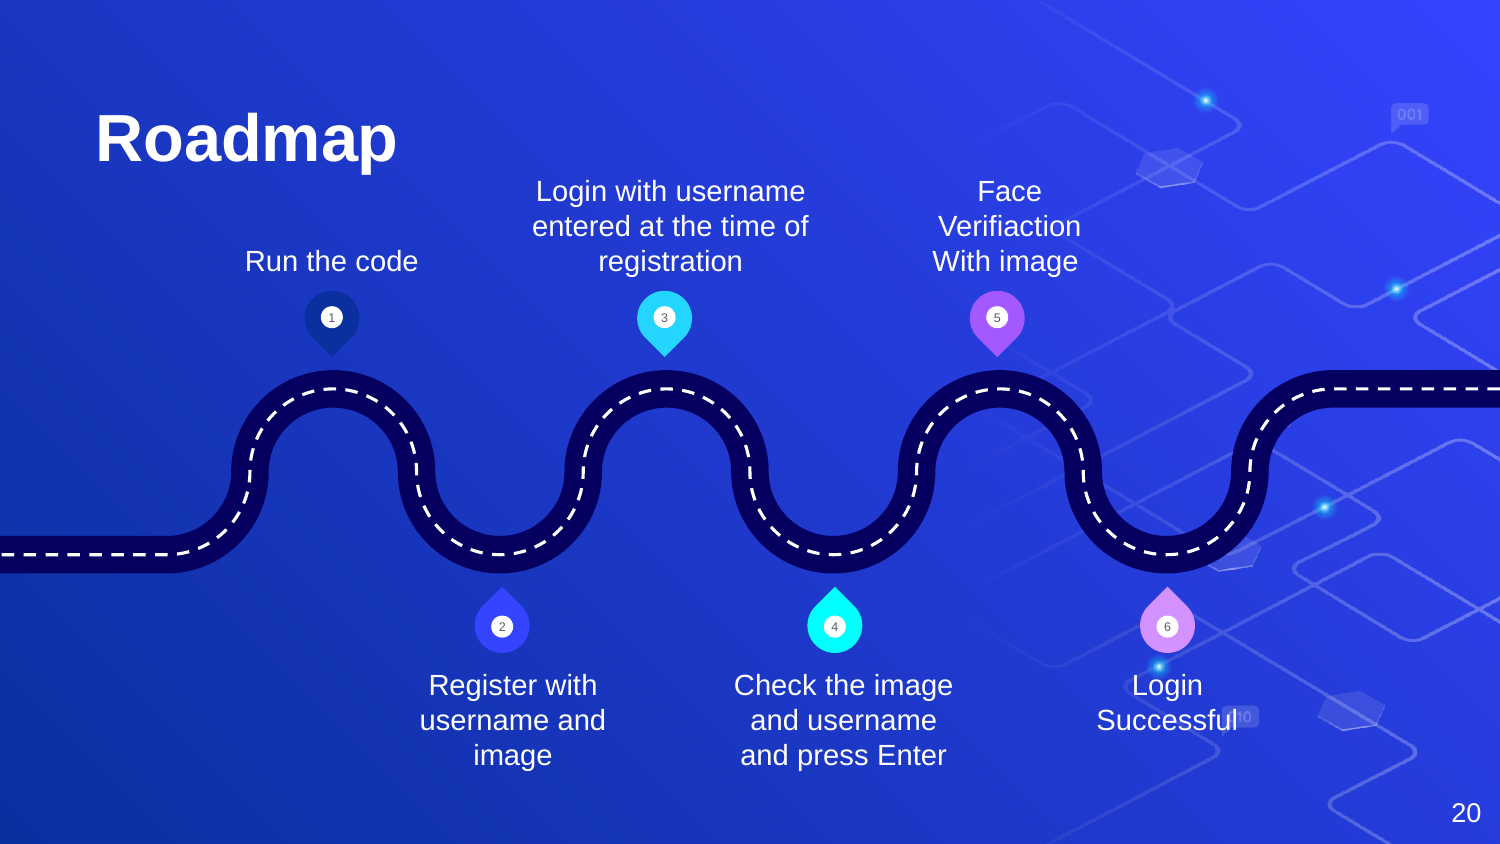

# Roadmap
Login with username entered at the time of registration
Run the code
Face Verifiaction
With image

1

3

5

2

4

6
Check the image and username and press Enter
Login Successful
Register with username and image
20